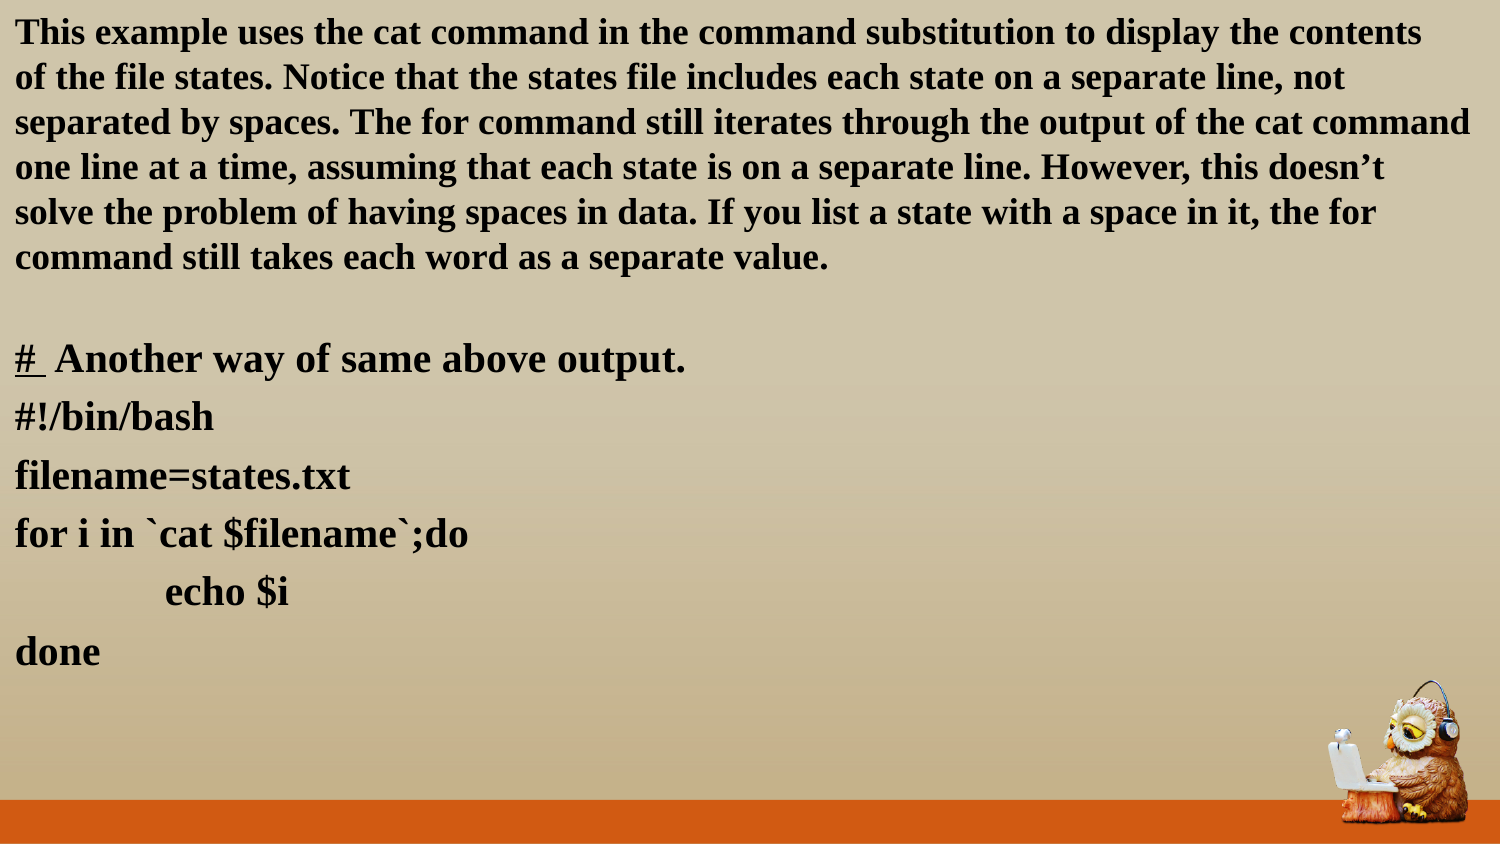

This example uses the cat command in the command substitution to display the contents
of the file states. Notice that the states file includes each state on a separate line, not separated by spaces. The for command still iterates through the output of the cat command
one line at a time, assuming that each state is on a separate line. However, this doesn’t
solve the problem of having spaces in data. If you list a state with a space in it, the for
command still takes each word as a separate value.
#  Another way of same above output.
#!/bin/bash
filename=states.txt
for i in `cat $filename`;do
	echo $i
done